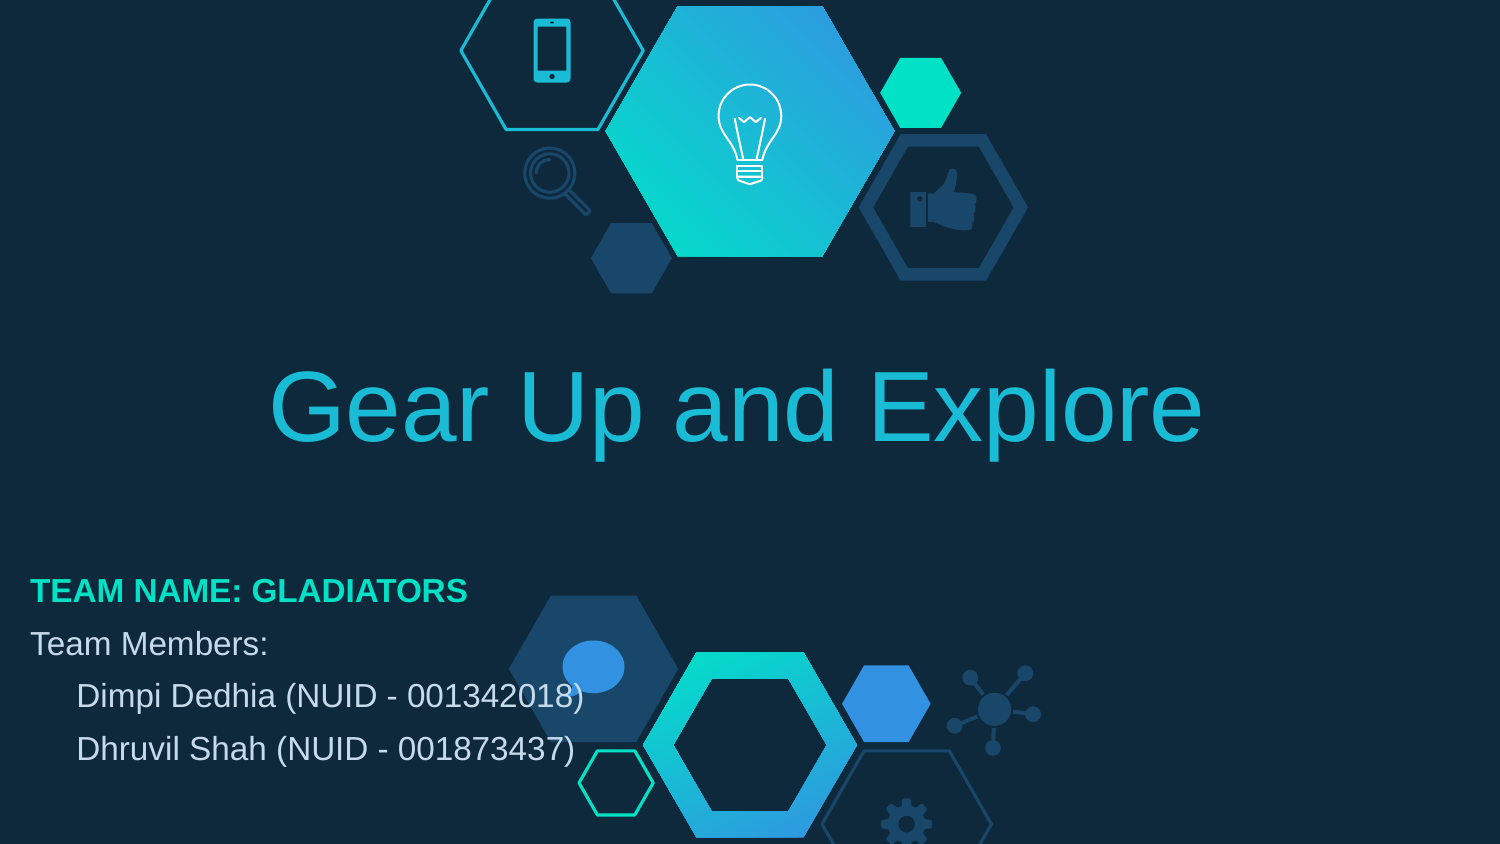

# Gear Up and Explore
TEAM NAME: GLADIATORS
Team Members:
     Dimpi Dedhia (NUID - 001342018)
     Dhruvil Shah (NUID - 001873437)